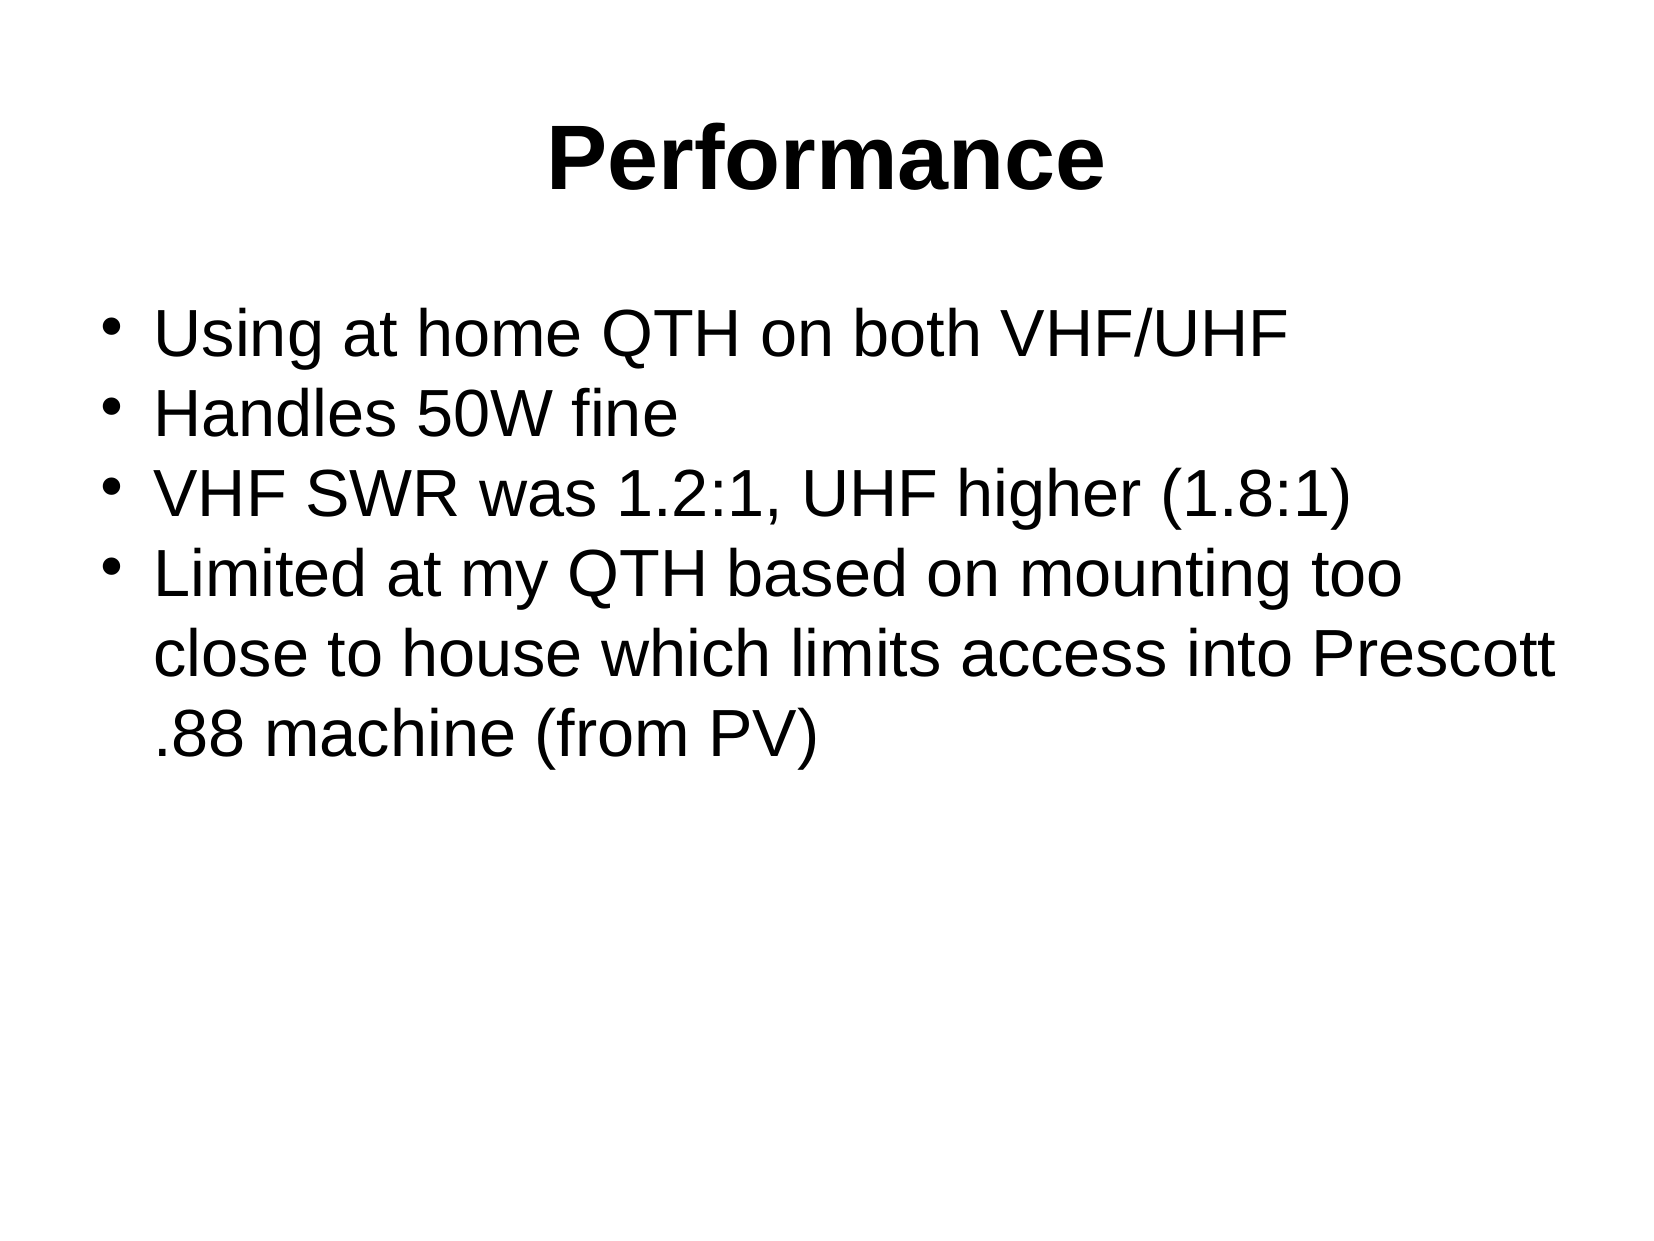

Performance
Using at home QTH on both VHF/UHF
Handles 50W fine
VHF SWR was 1.2:1, UHF higher (1.8:1)
Limited at my QTH based on mounting too close to house which limits access into Prescott .88 machine (from PV)